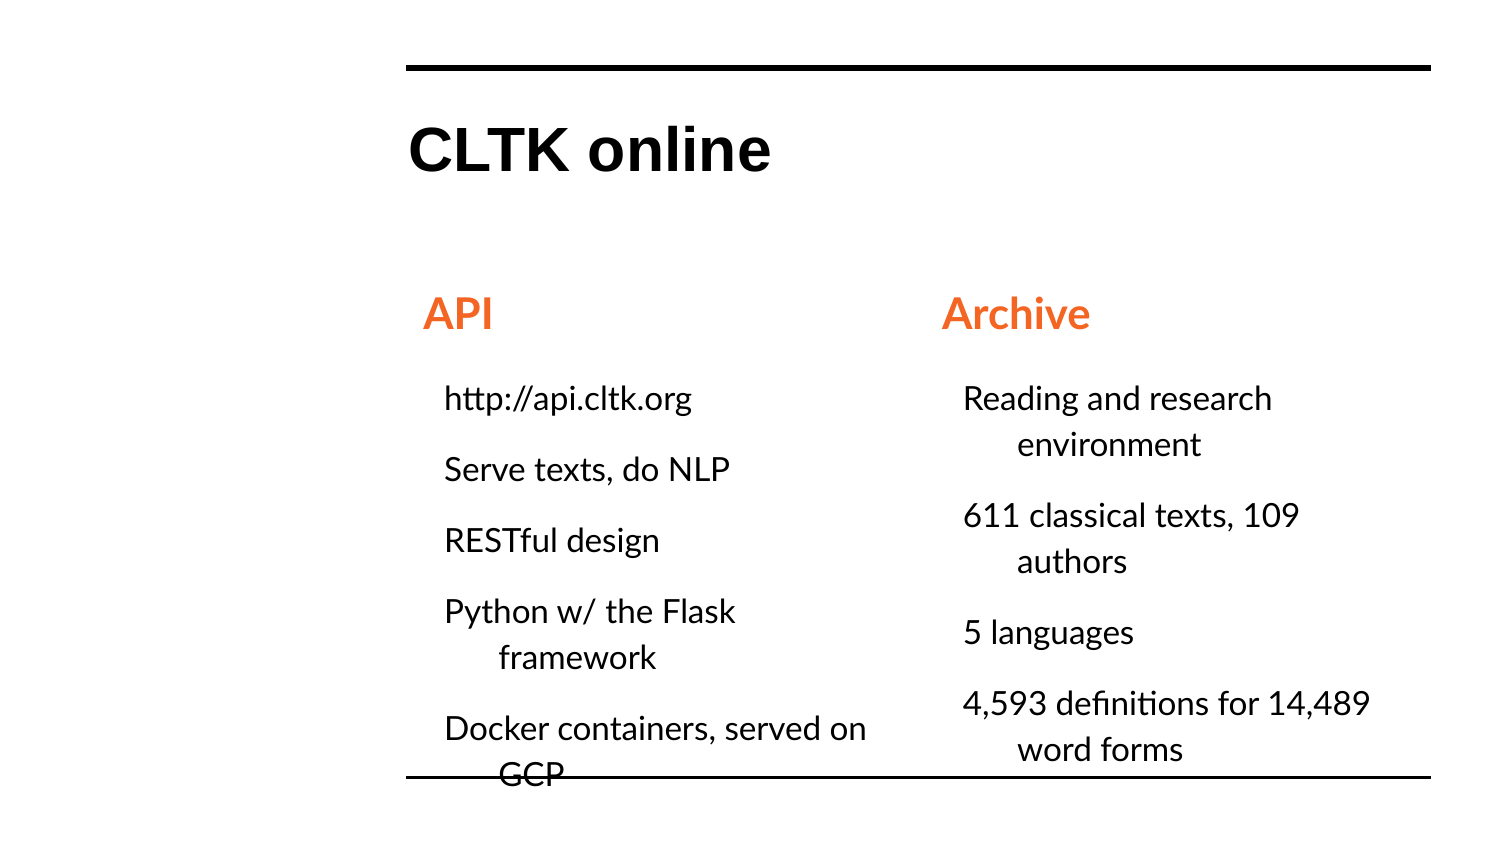

# CLTK online
API
http://api.cltk.org
Serve texts, do NLP
RESTful design
Python w/ the Flask framework
Docker containers, served on GCP
Archive
Reading and research environment
611 classical texts, 109 authors
5 languages
4,593 definitions for 14,489 word forms